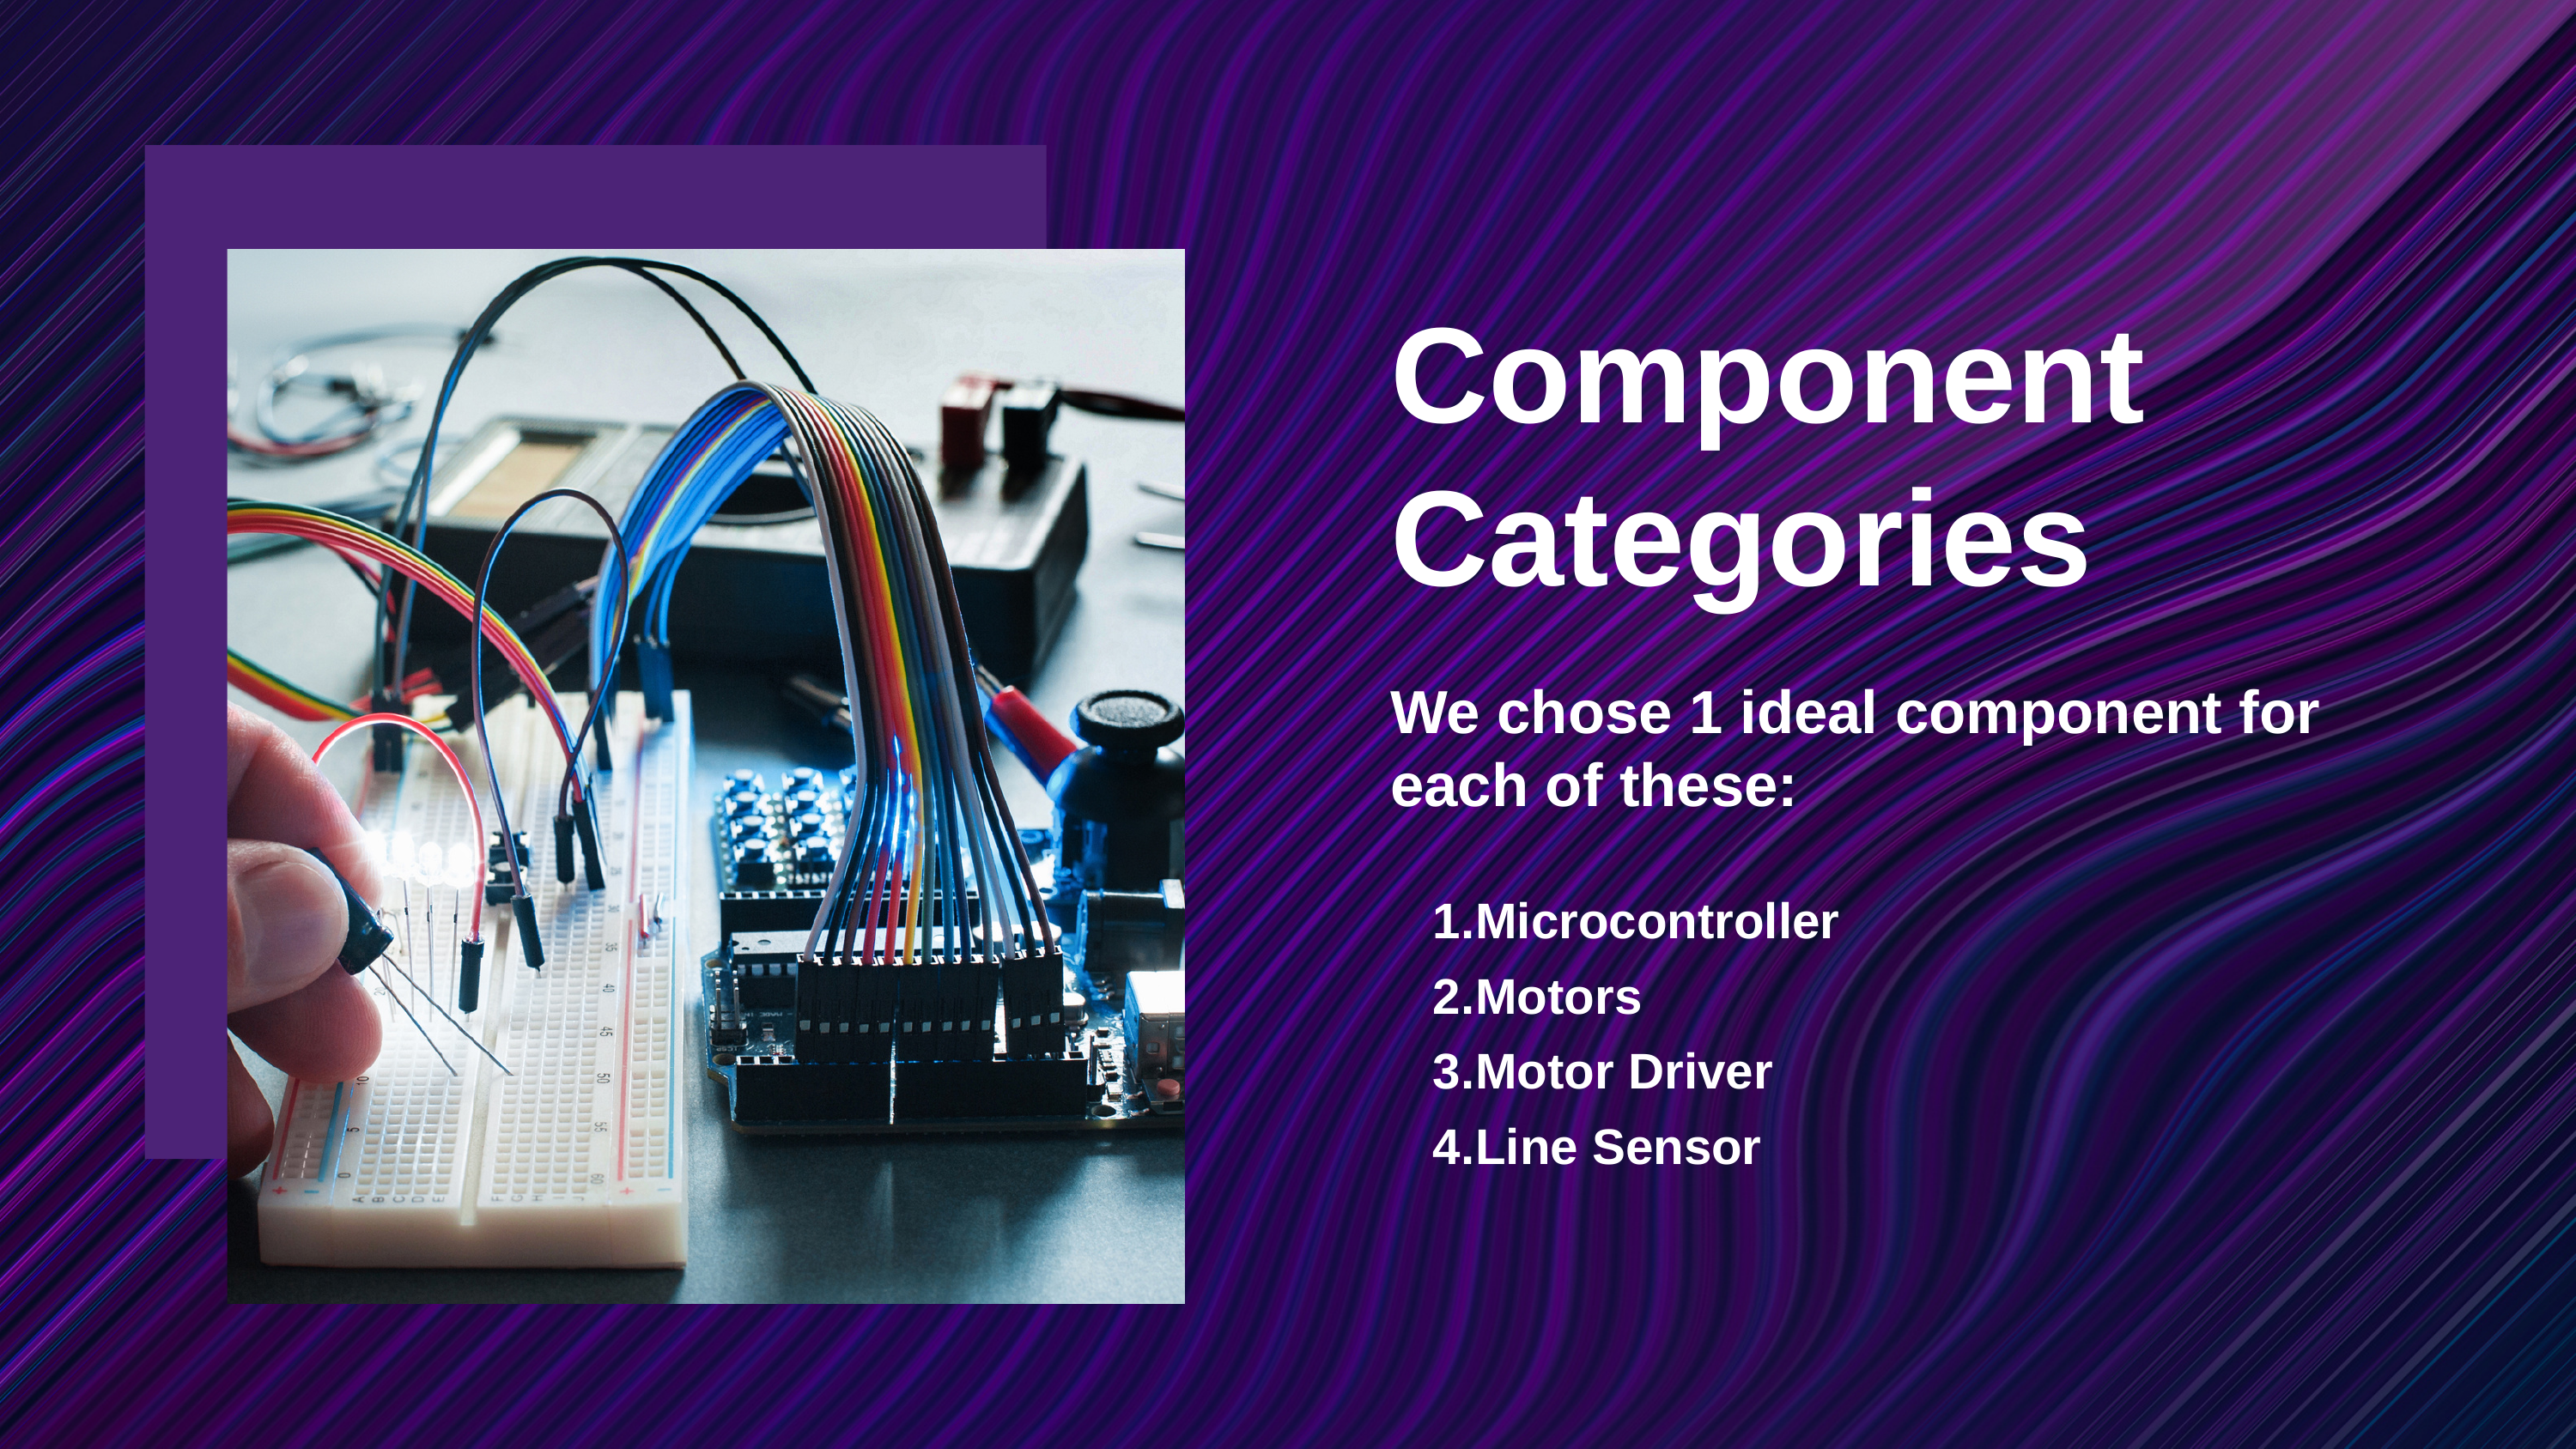

Component Categories
We chose 1 ideal component for each of these:
Microcontroller
Motors
Motor Driver
Line Sensor